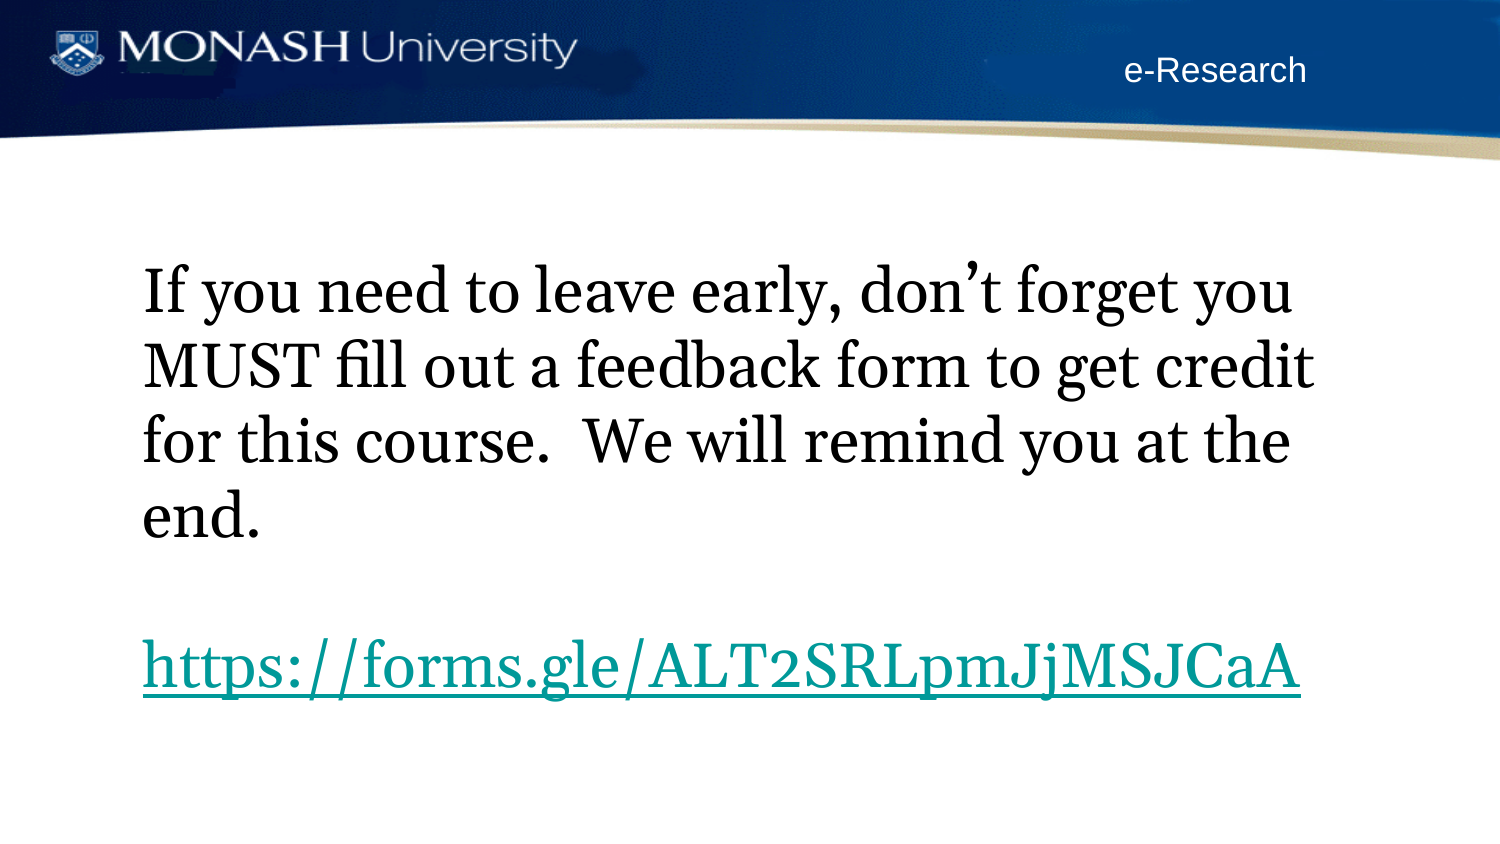

If you need to leave early, don’t forget you MUST fill out a feedback form to get credit for this course.  We will remind you at the end.

https://forms.gle/ALT2SRLpmJjMSJCaA